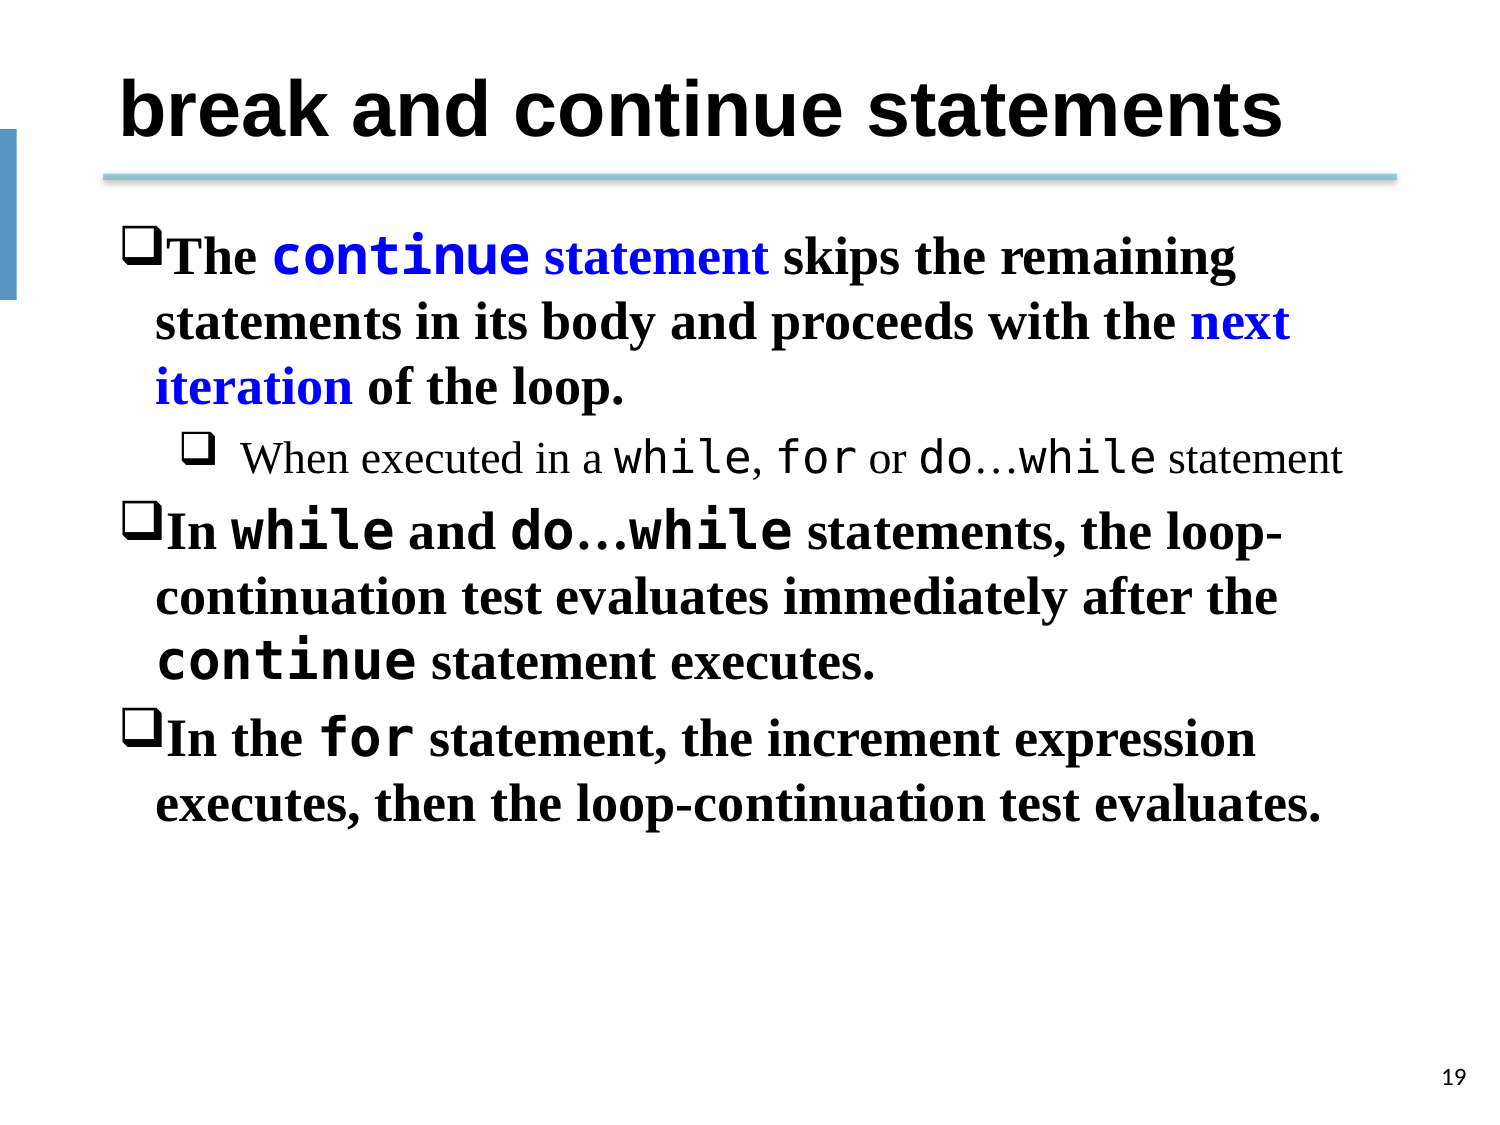

# break and continue statements
The continue statement skips the remaining statements in its body and proceeds with the next iteration of the loop.
When executed in a while, for or do…while statement
In while and do…while statements, the loop-continuation test evaluates immediately after the continue statement executes.
In the for statement, the increment expression executes, then the loop-continuation test evaluates.

19